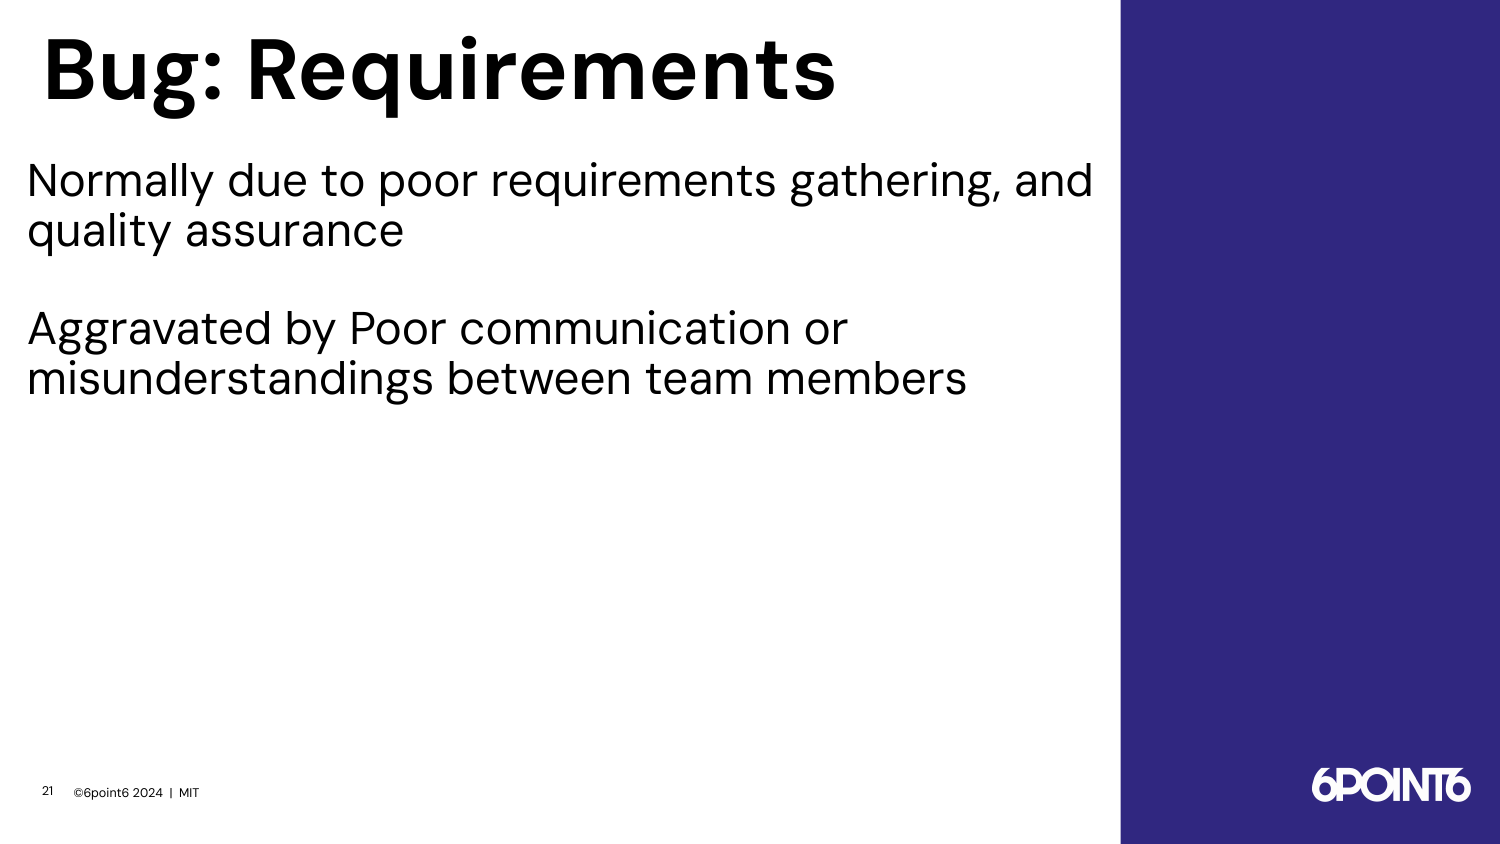

# Bug: Requirements
Normally due to poor requirements gathering, and quality assurance

Aggravated by Poor communication or misunderstandings between team members
21